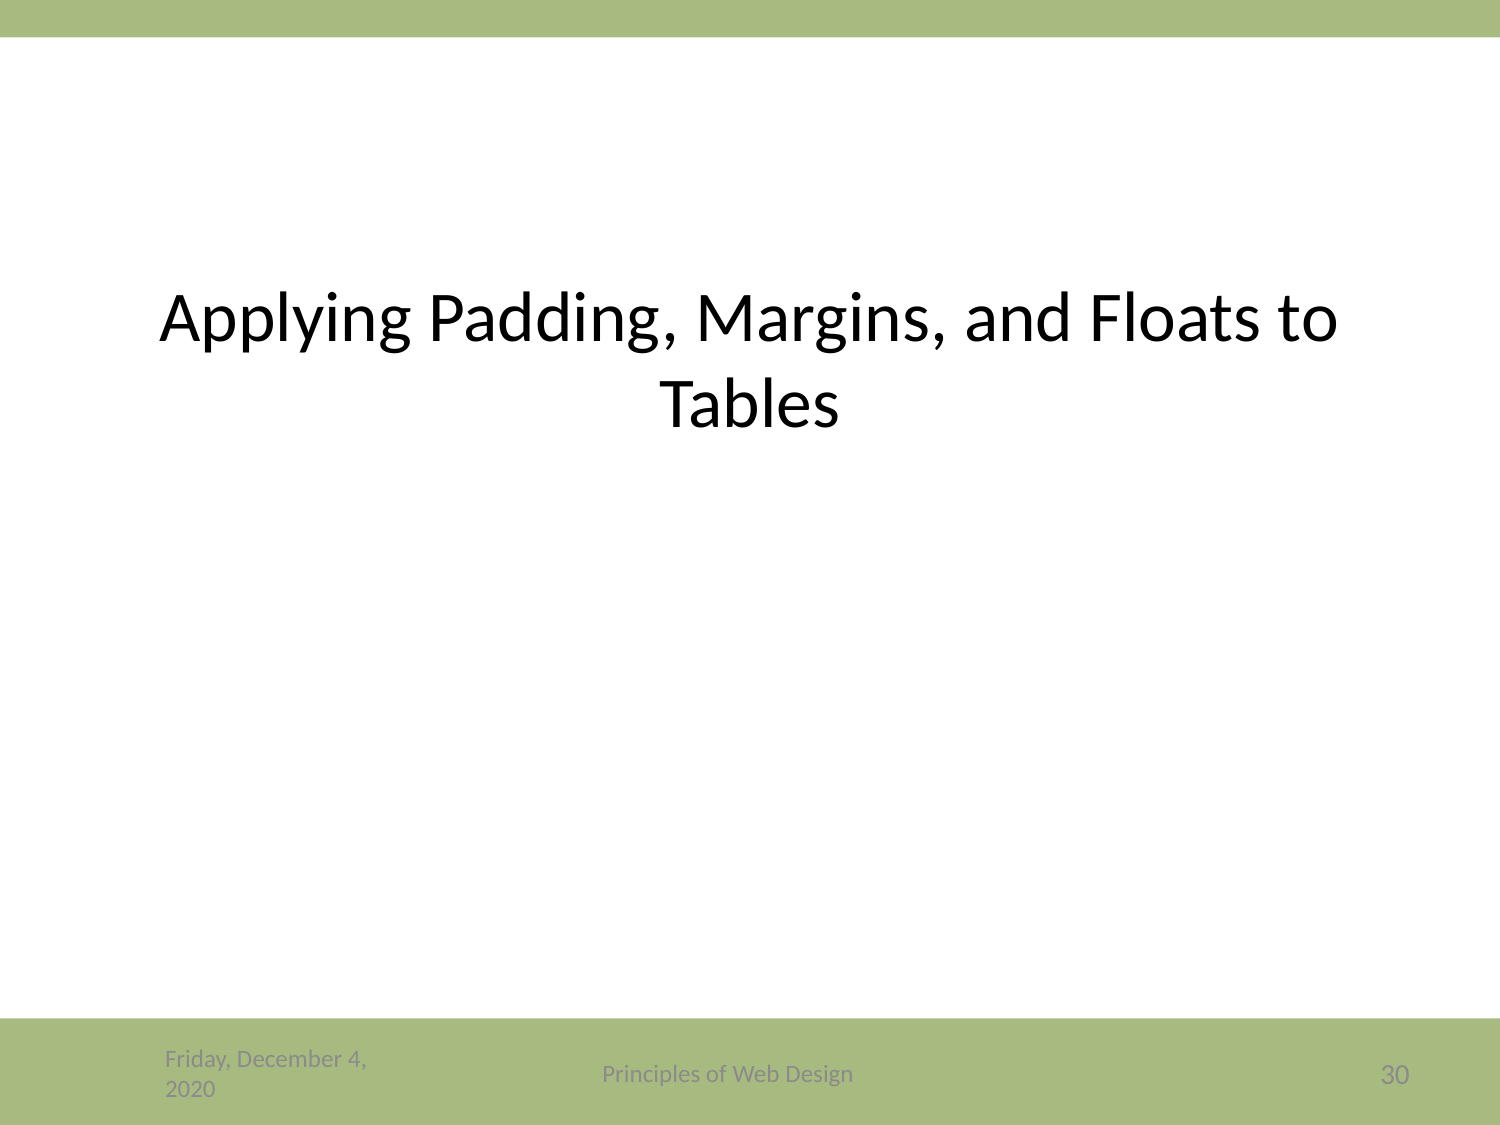

# Applying Padding, Margins, and Floats to Tables
Friday, December 4, 2020
Principles of Web Design
30